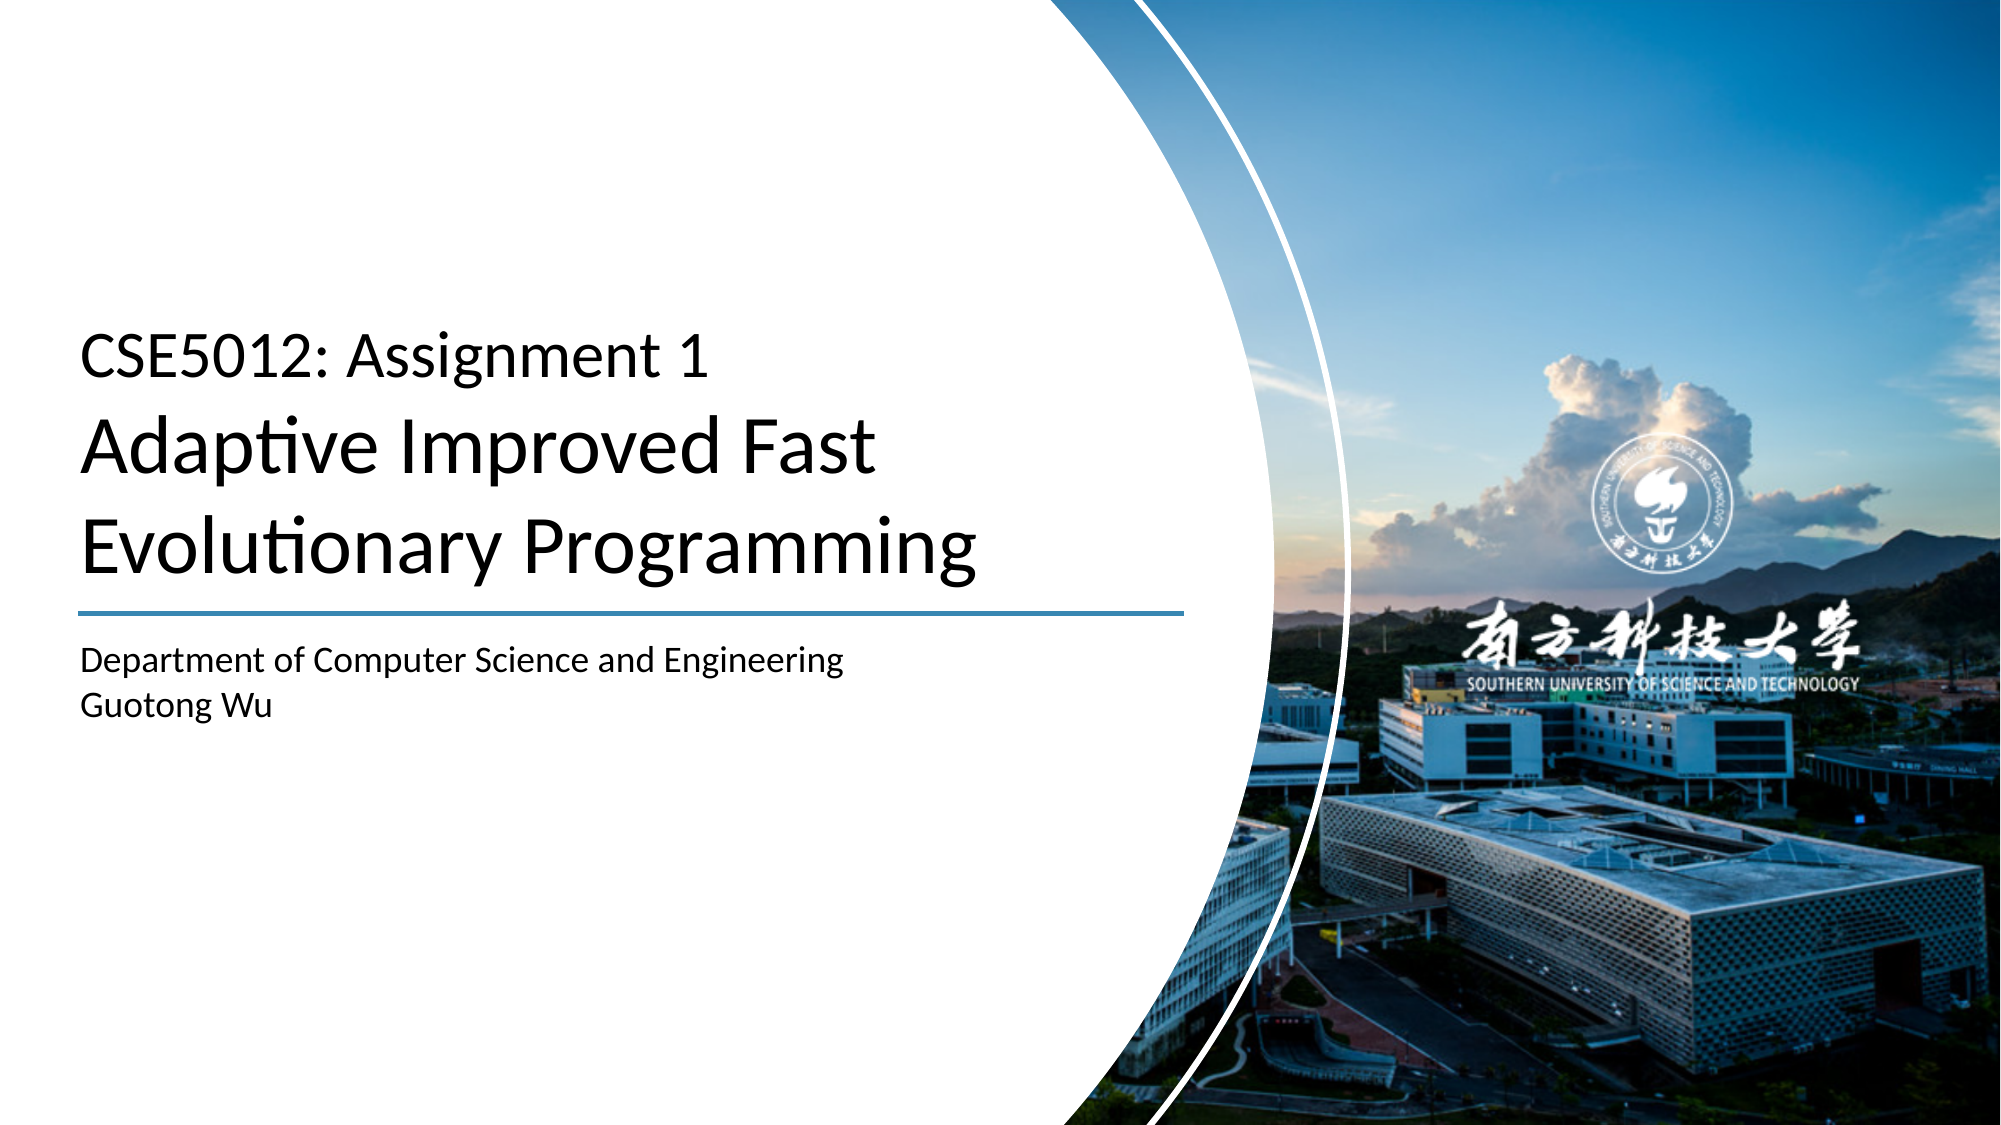

CSE5012: Assignment 1
Adaptive Improved Fast Evolutionary Programming
Department of Computer Science and Engineering
Guotong Wu